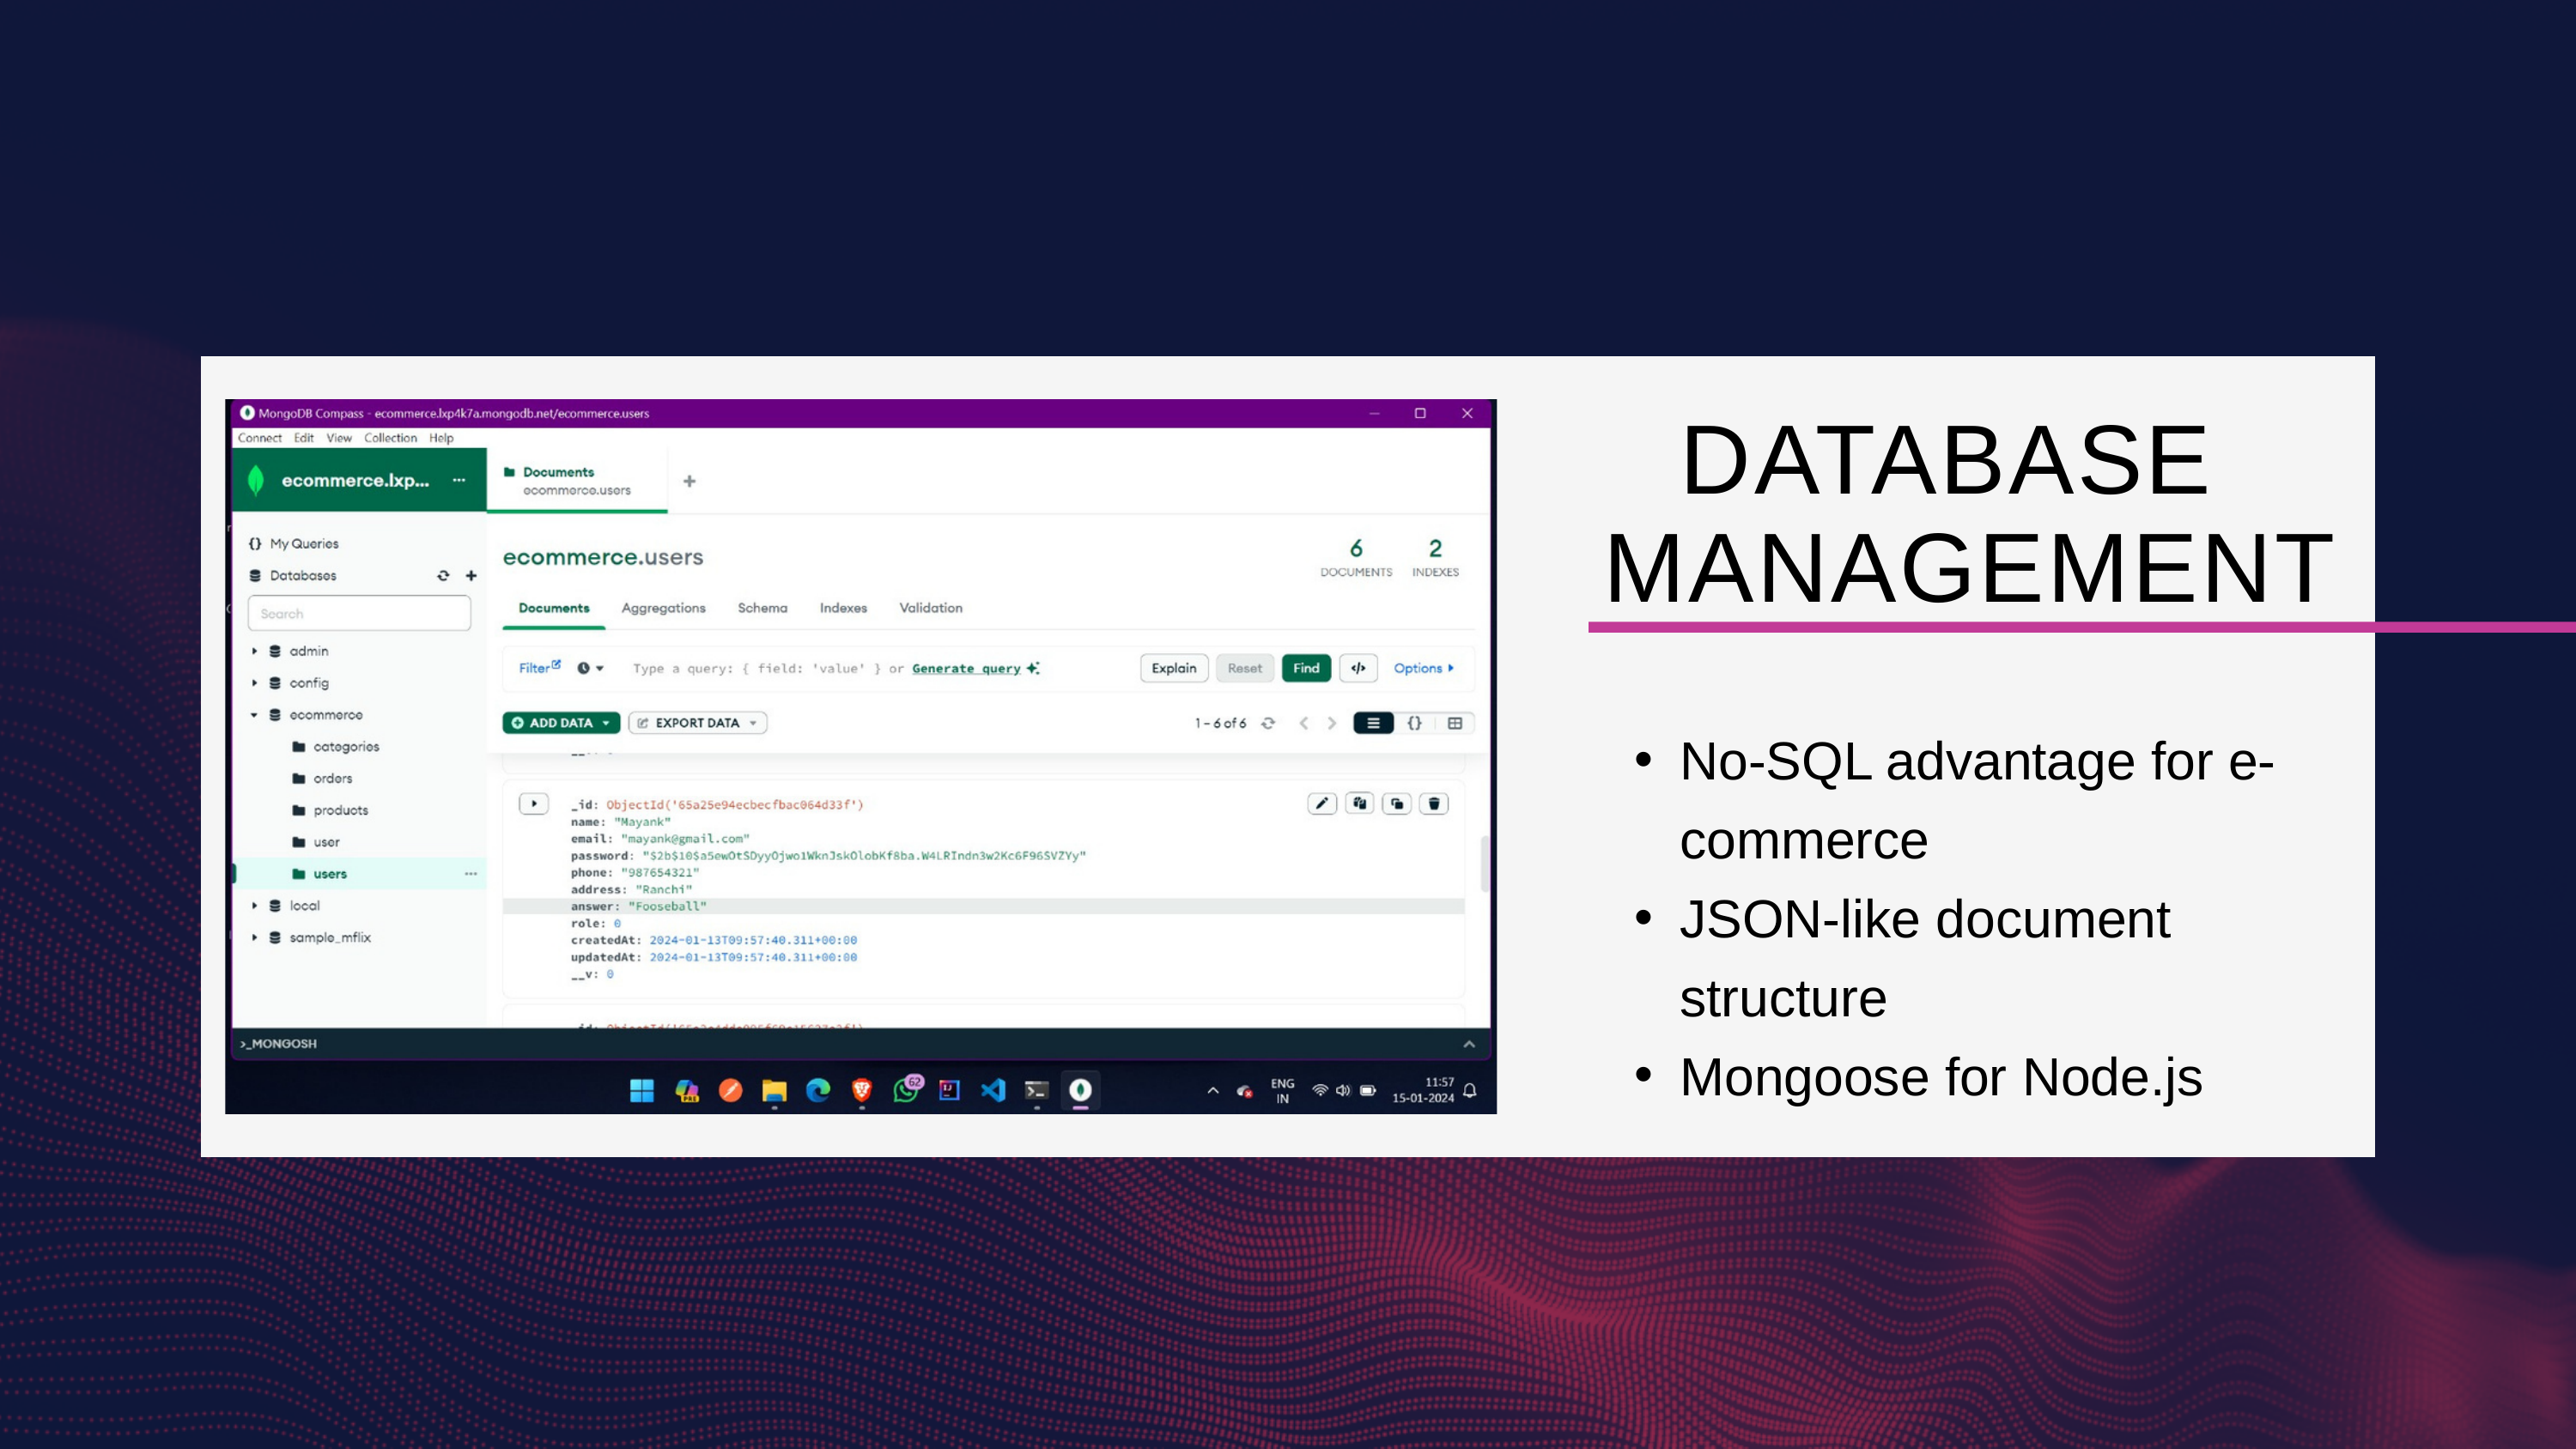

DATABASE     MANAGEMENT

No-SQL advantage for e-commerce
JSON-like document structure
Mongoose for Node.js